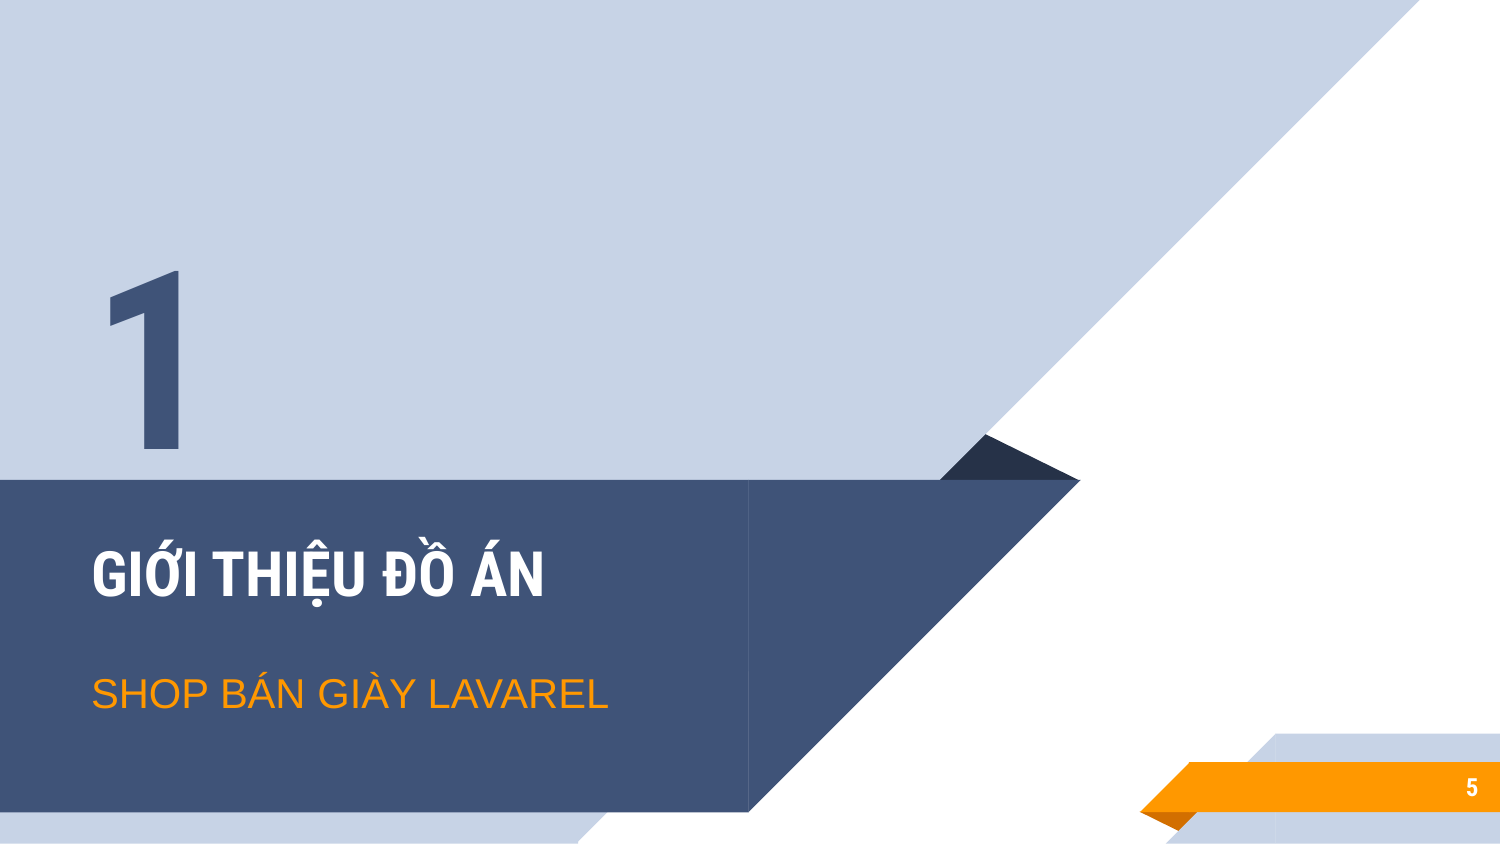

1
# GIỚI THIỆU ĐỒ ÁN
SHOP BÁN GIÀY LAVAREL
5